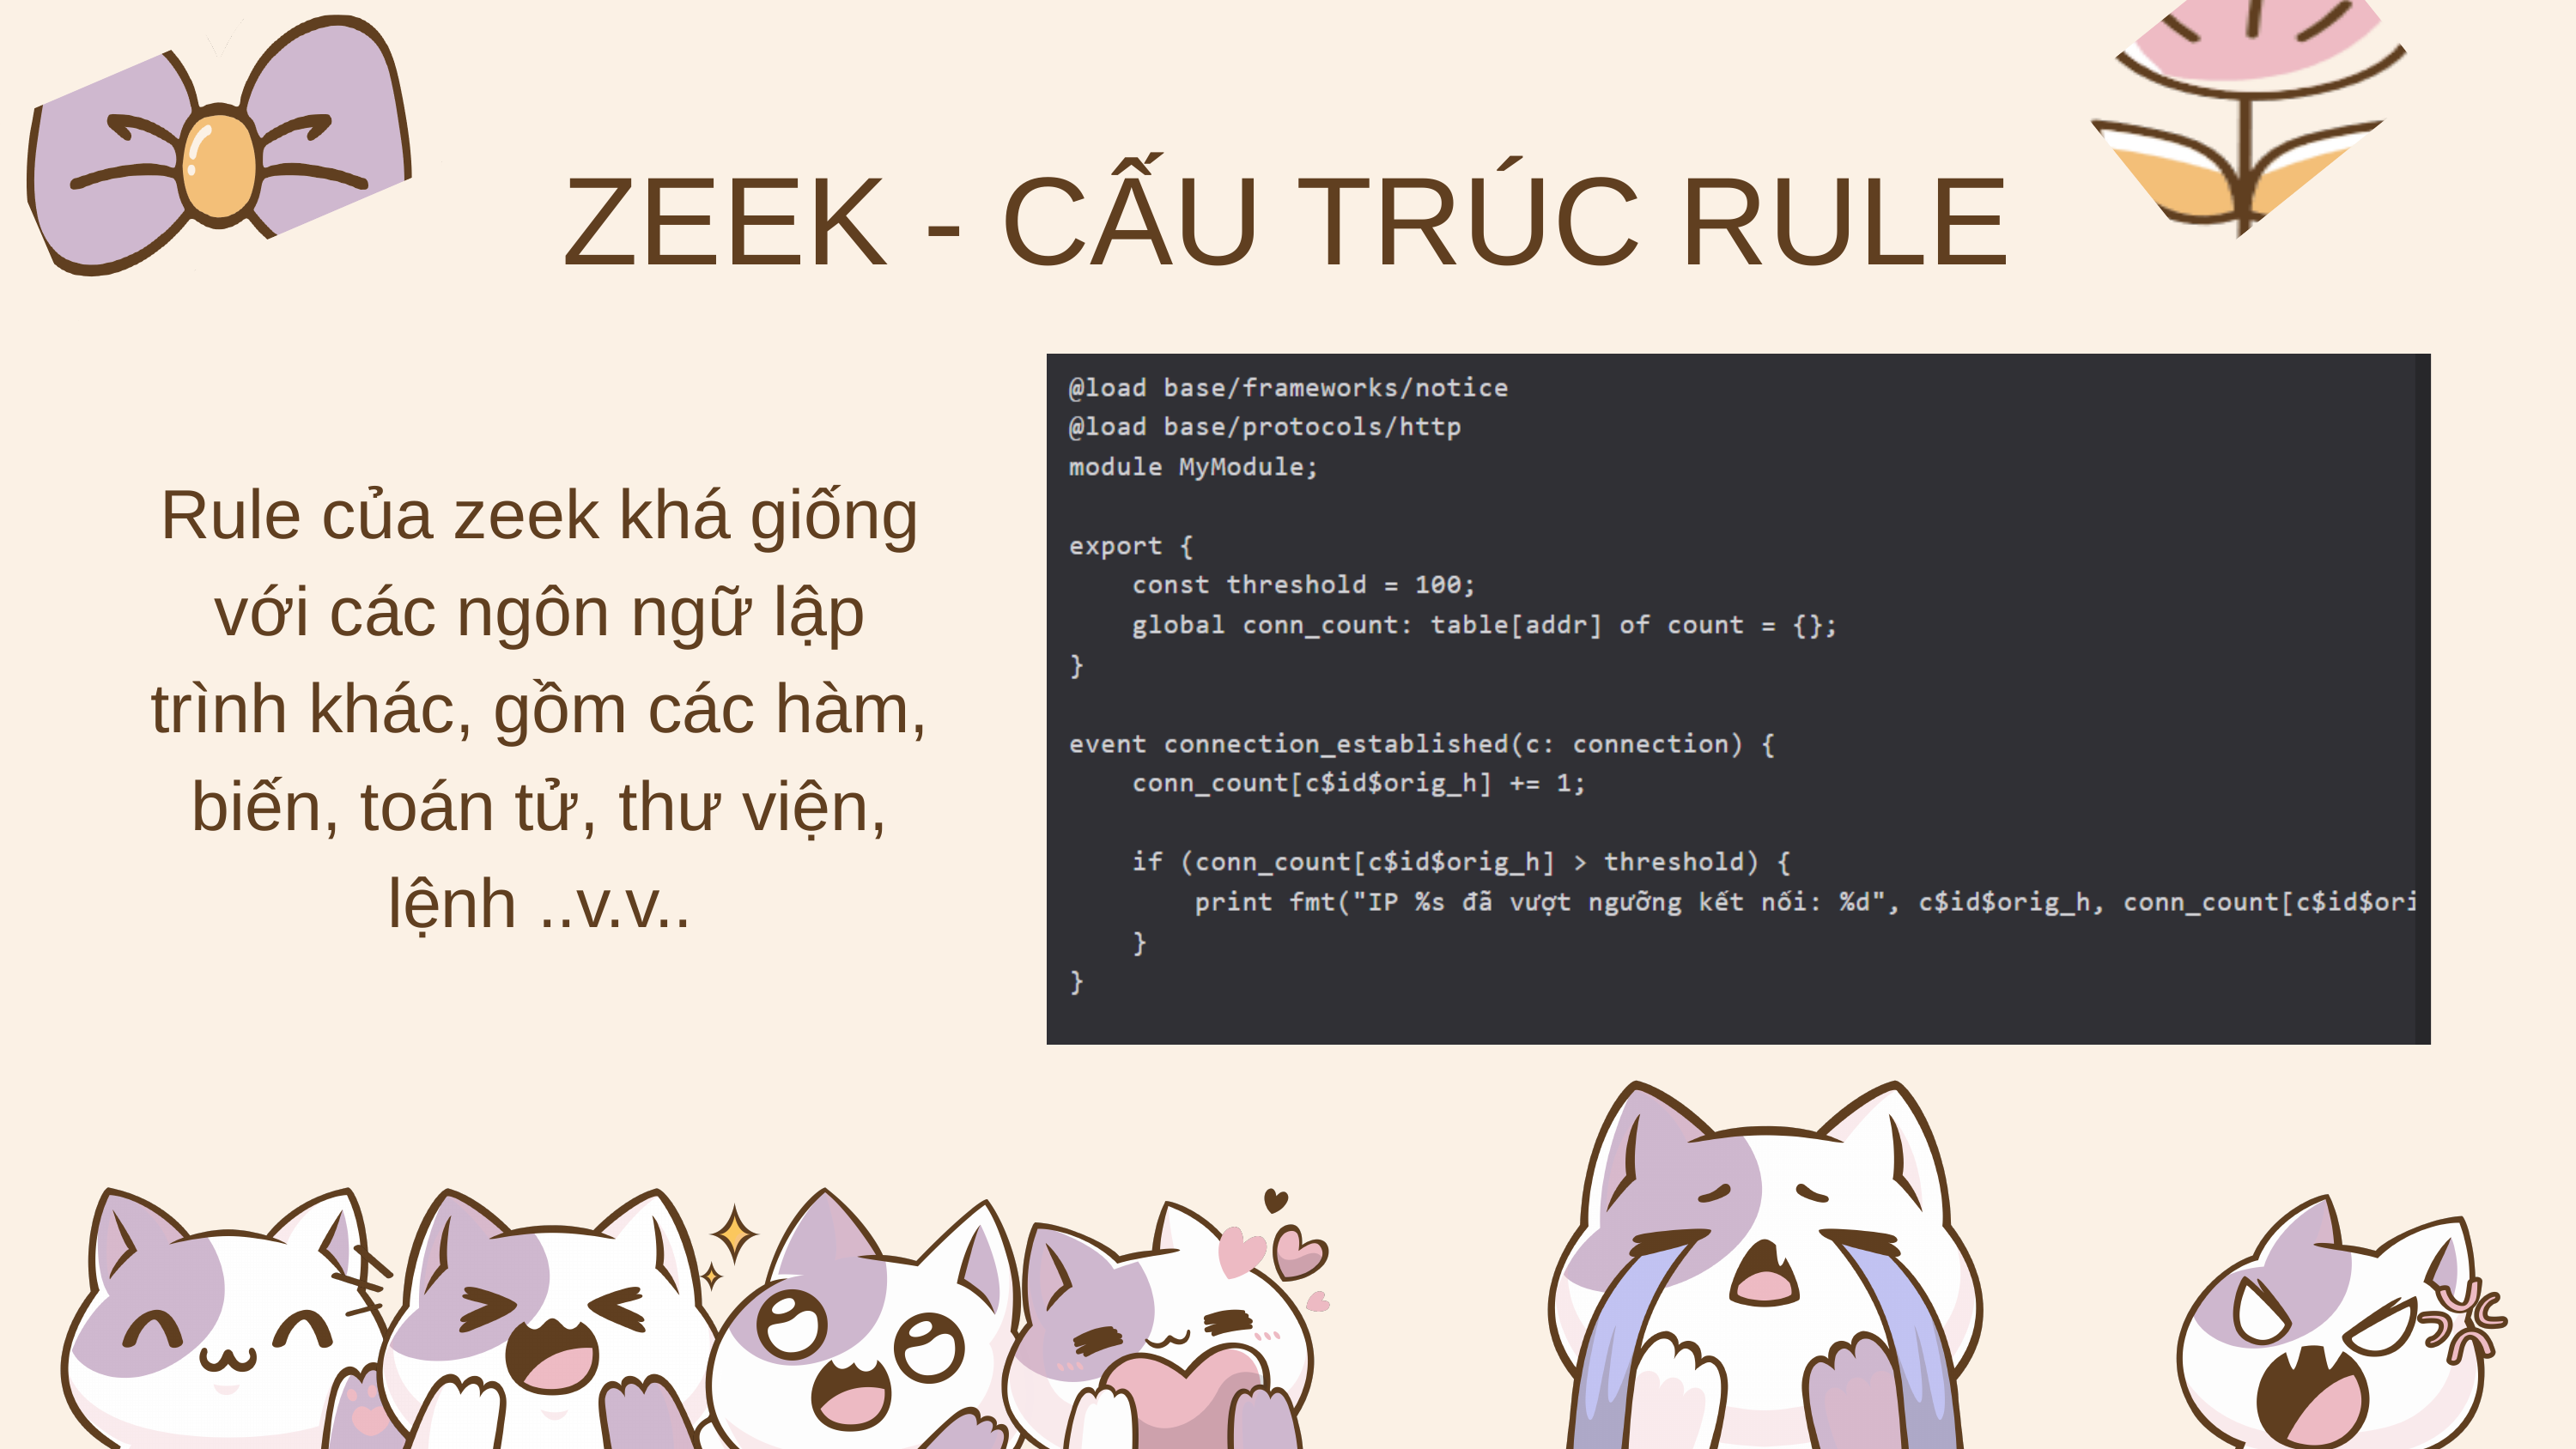

ZEEK - CẤU TRÚC RULE

Rule của zeek khá giống với các ngôn ngữ lập trình khác, gồm các hàm, biến, toán tử, thư viện, lệnh ..v.v..